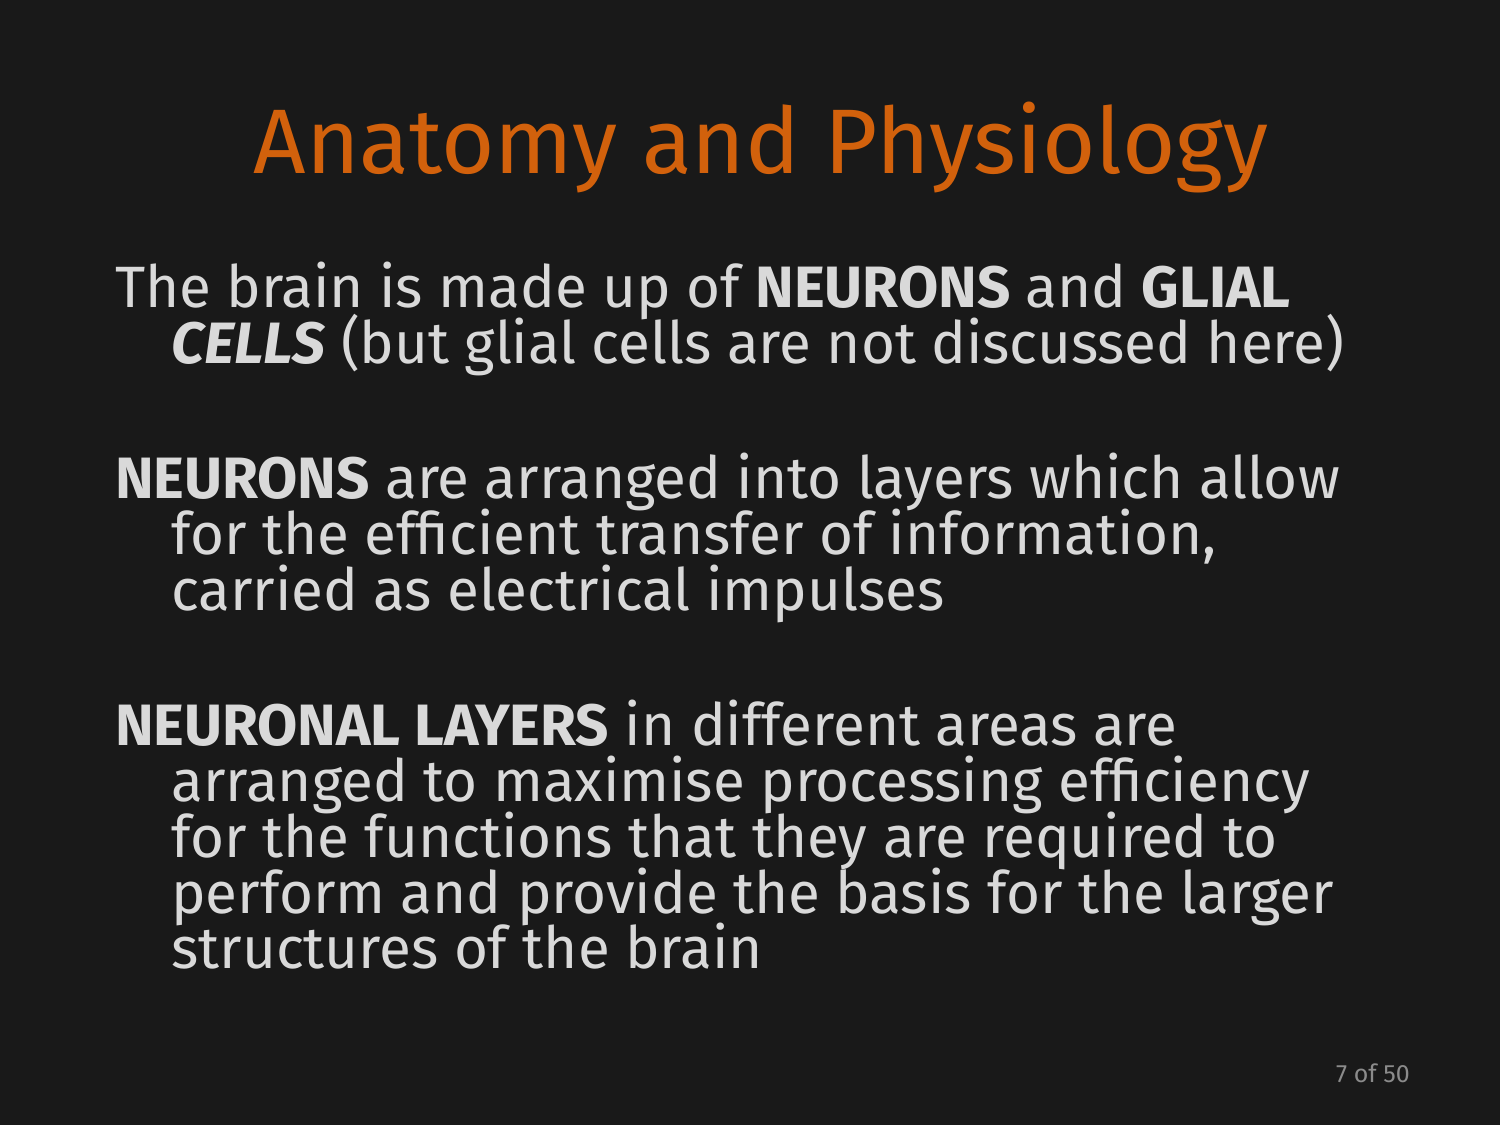

Anatomy and Physiology
The brain is made up of NEURONS and GLIAL CELLS (but glial cells are not discussed here)

NEURONS are arranged into layers which allow for the efficient transfer of information, carried as electrical impulses

NEURONAL LAYERS in different areas are arranged to maximise processing efficiency for the functions that they are required to perform and provide the basis for the larger structures of the brain
7 of 50